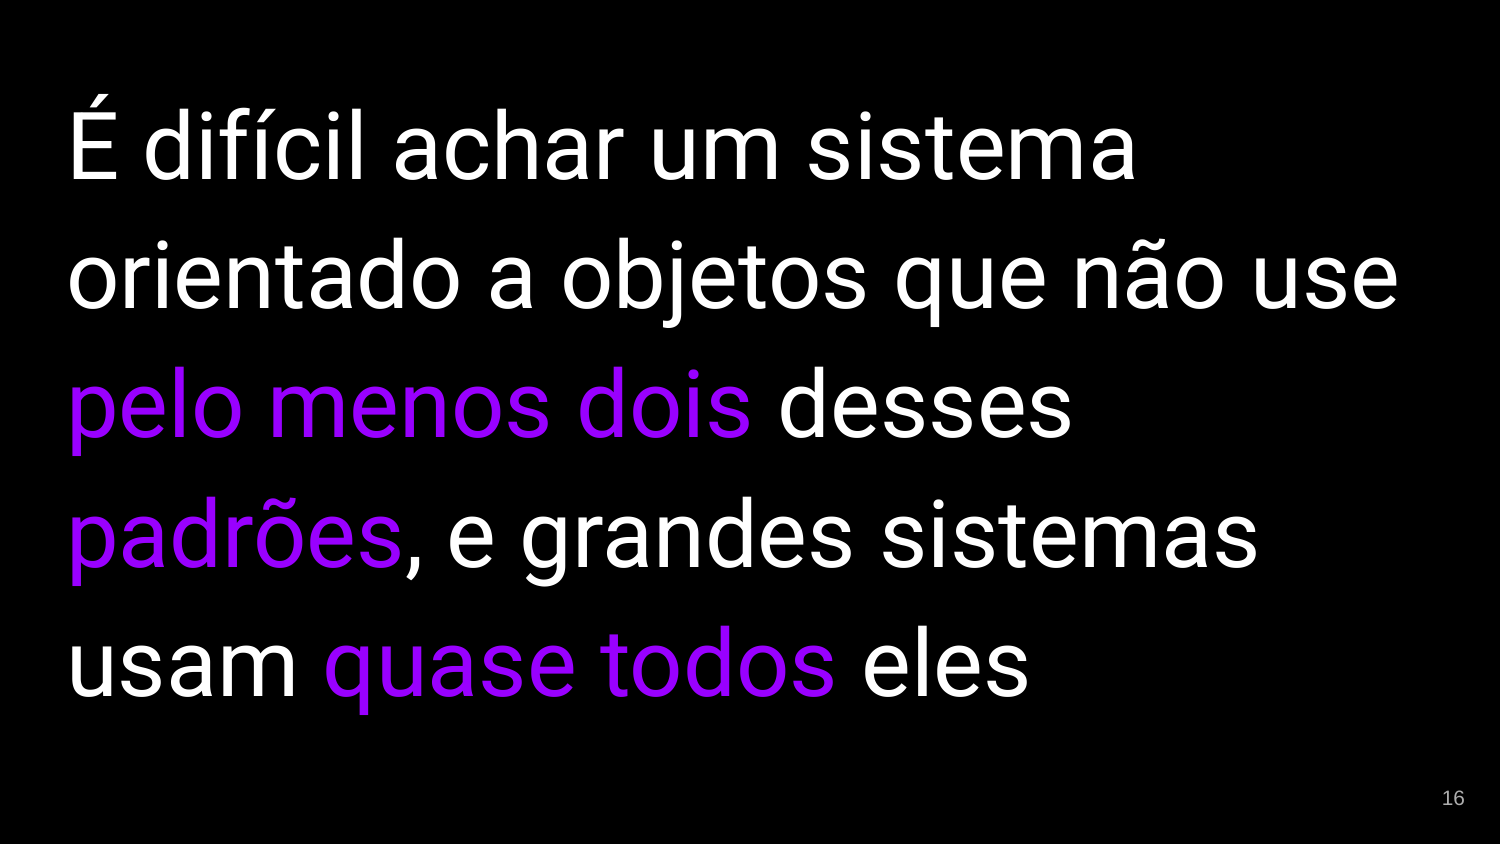

É difícil achar um sistema orientado a objetos que não use pelo menos dois desses padrões, e grandes sistemas usam quase todos eles

16